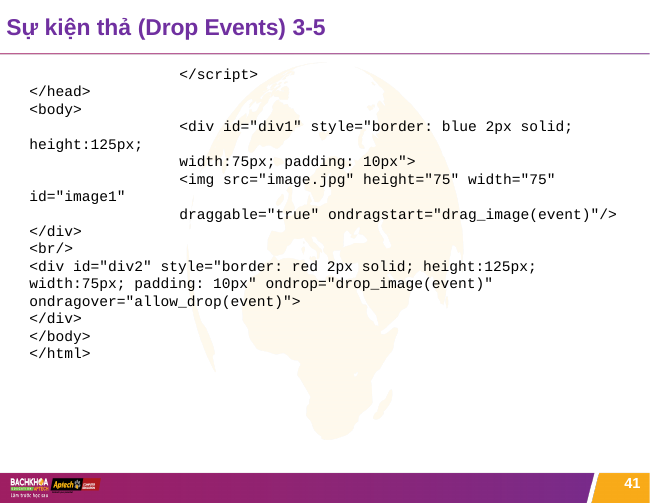

# Sự kiện thả (Drop Events) 3-5
	</script>
</head>
<body>
	<div id="div1" style="border: blue 2px solid; height:125px;
	width:75px; padding: 10px">
	<img src="image.jpg" height="75" width="75" id="image1"
	draggable="true" ondragstart="drag_image(event)"/>
</div>
<br/>
<div id="div2" style="border: red 2px solid; height:125px;
width:75px; padding: 10px" ondrop="drop_image(event)"
ondragover="allow_drop(event)">
</div>
</body>
</html>
41